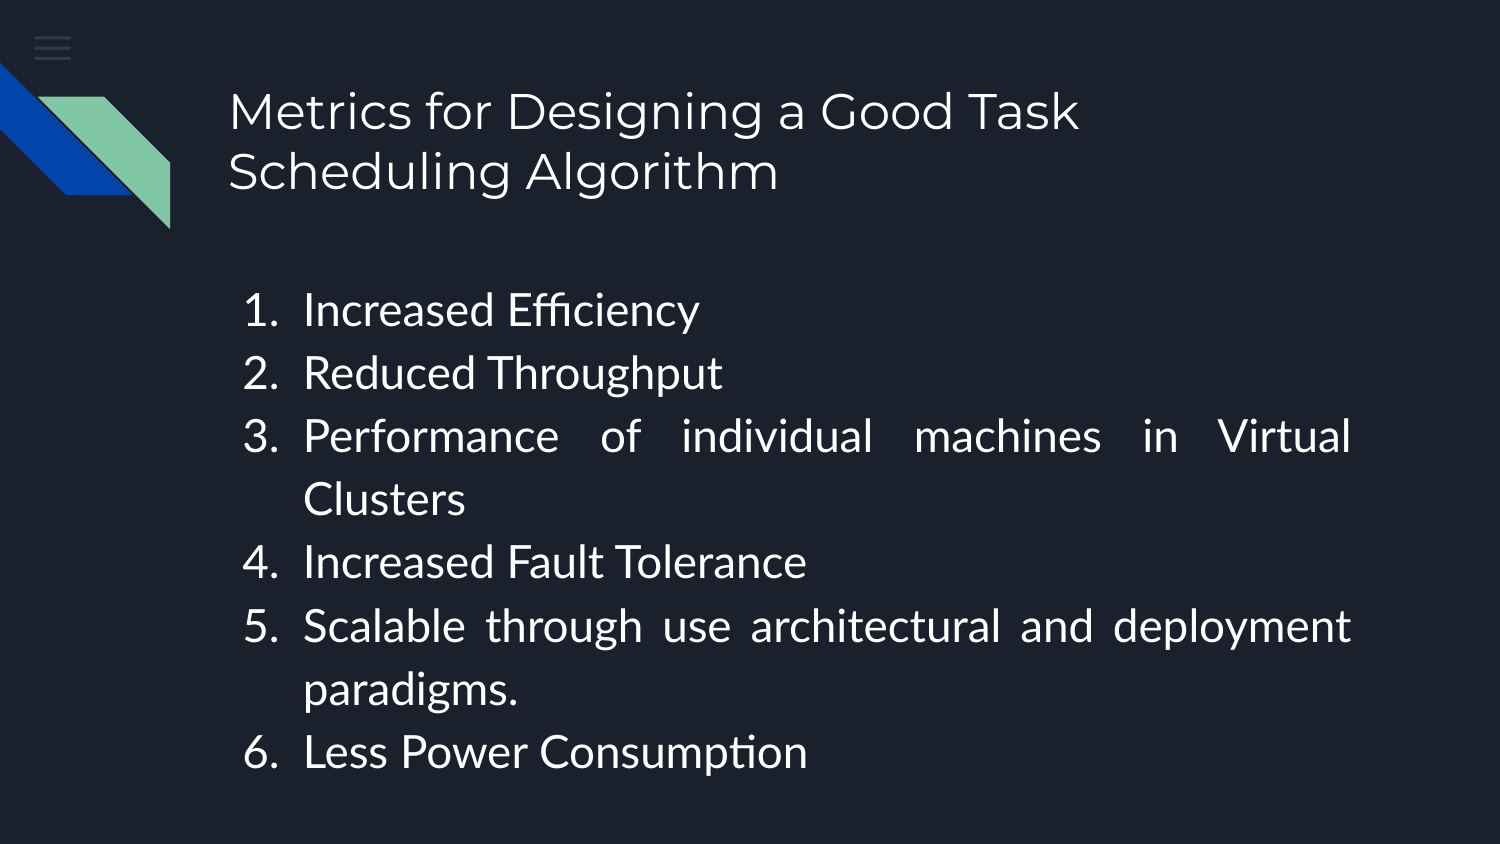

# Metrics for Designing a Good Task Scheduling Algorithm
Increased Efficiency
Reduced Throughput
Performance of individual machines in Virtual Clusters
Increased Fault Tolerance
Scalable through use architectural and deployment paradigms.
Less Power Consumption